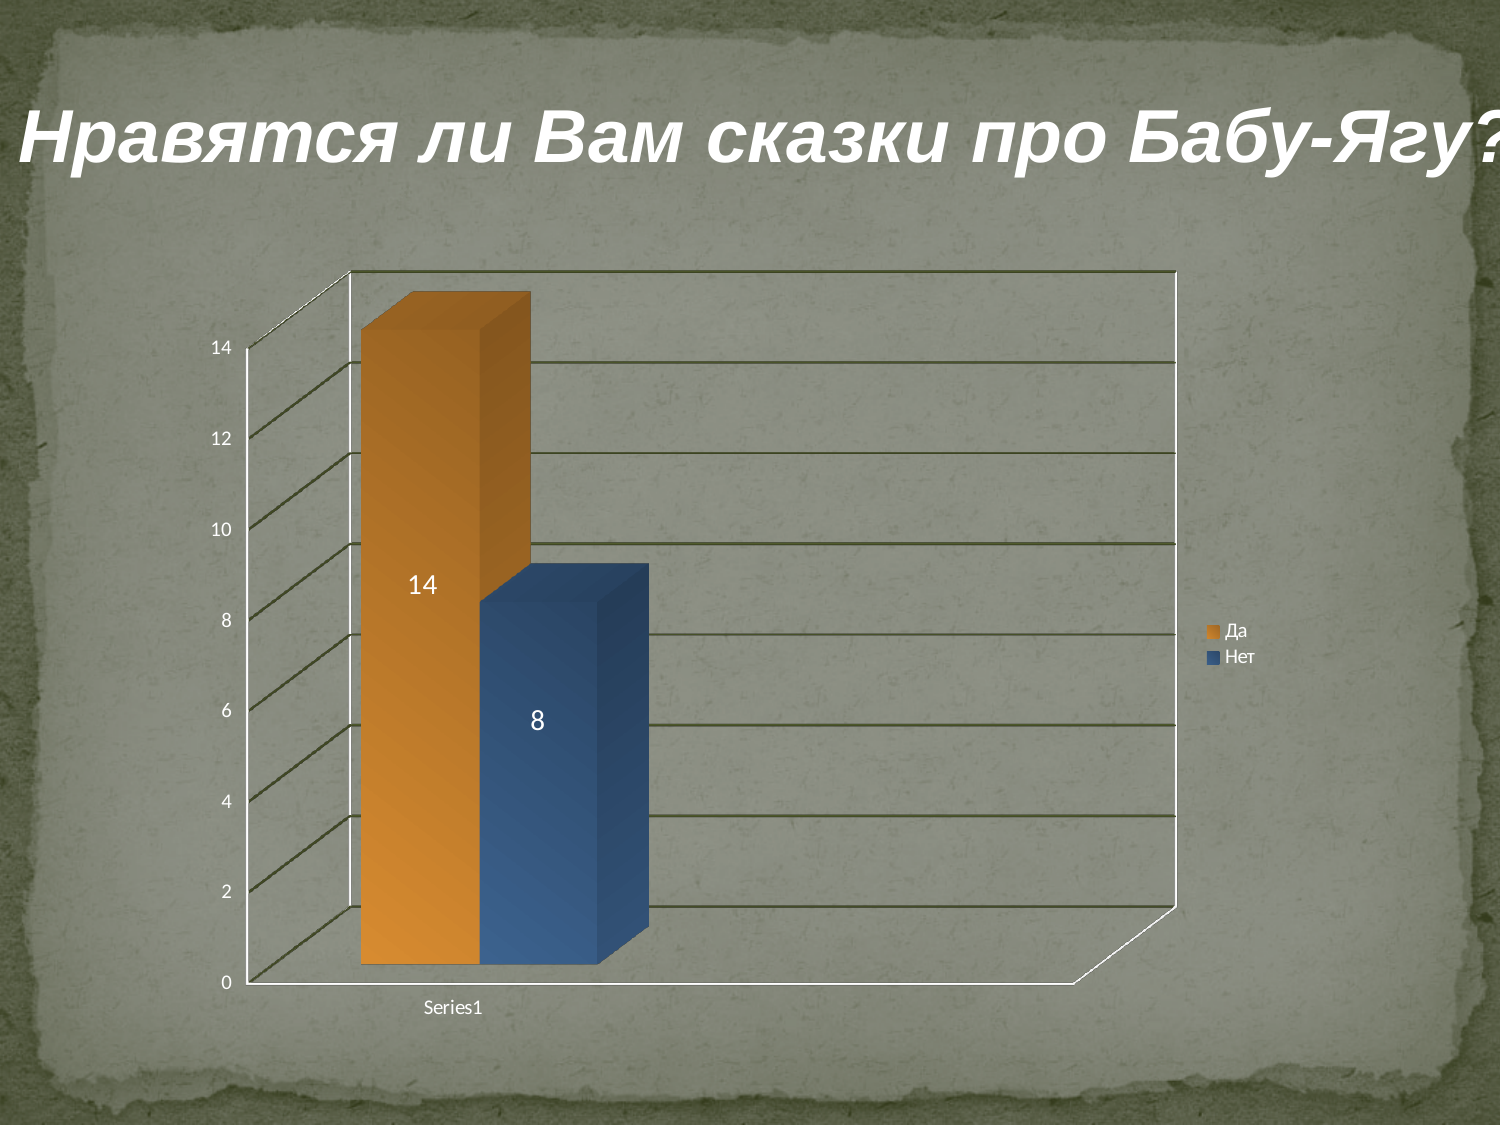

Нравятся ли Вам сказки про Бабу-Ягу?

[unsupported chart]